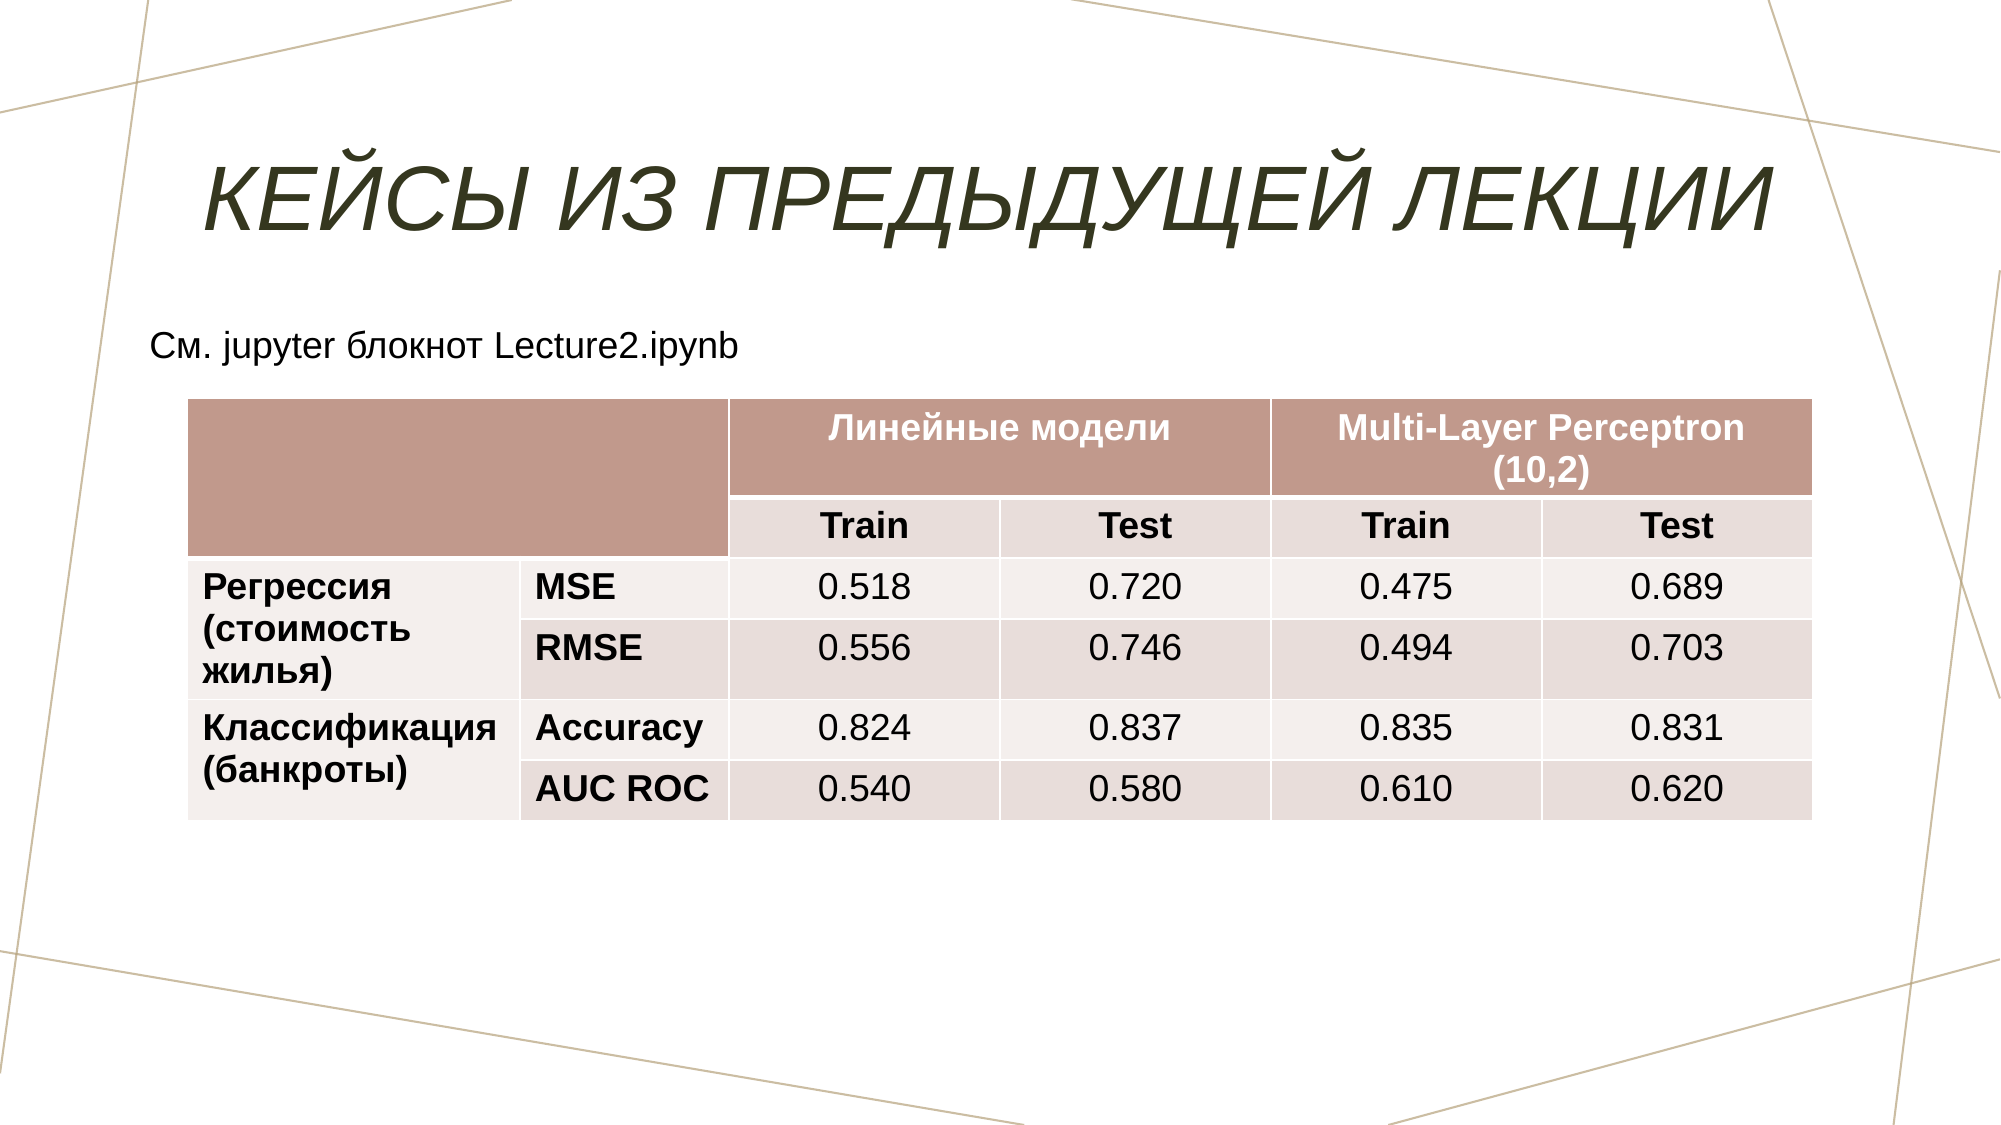

# Кейсы из предыдущей лекции
См. jupyter блокнот Lecture2.ipynb
|  |  | Линейные модели |  | Multi-Layer Perceptron (10,2) |  |
| --- | --- | --- | --- | --- | --- |
|  |  | Train | Test | Train | Test |
| Регрессия (стоимость жилья) | MSE | 0.518 | 0.720 | 0.475 | 0.689 |
|  | RMSE | 0.556 | 0.746 | 0.494 | 0.703 |
| Классификация (банкроты) | Accuracy | 0.824 | 0.837 | 0.835 | 0.831 |
|  | AUC ROC | 0.540 | 0.580 | 0.610 | 0.620 |